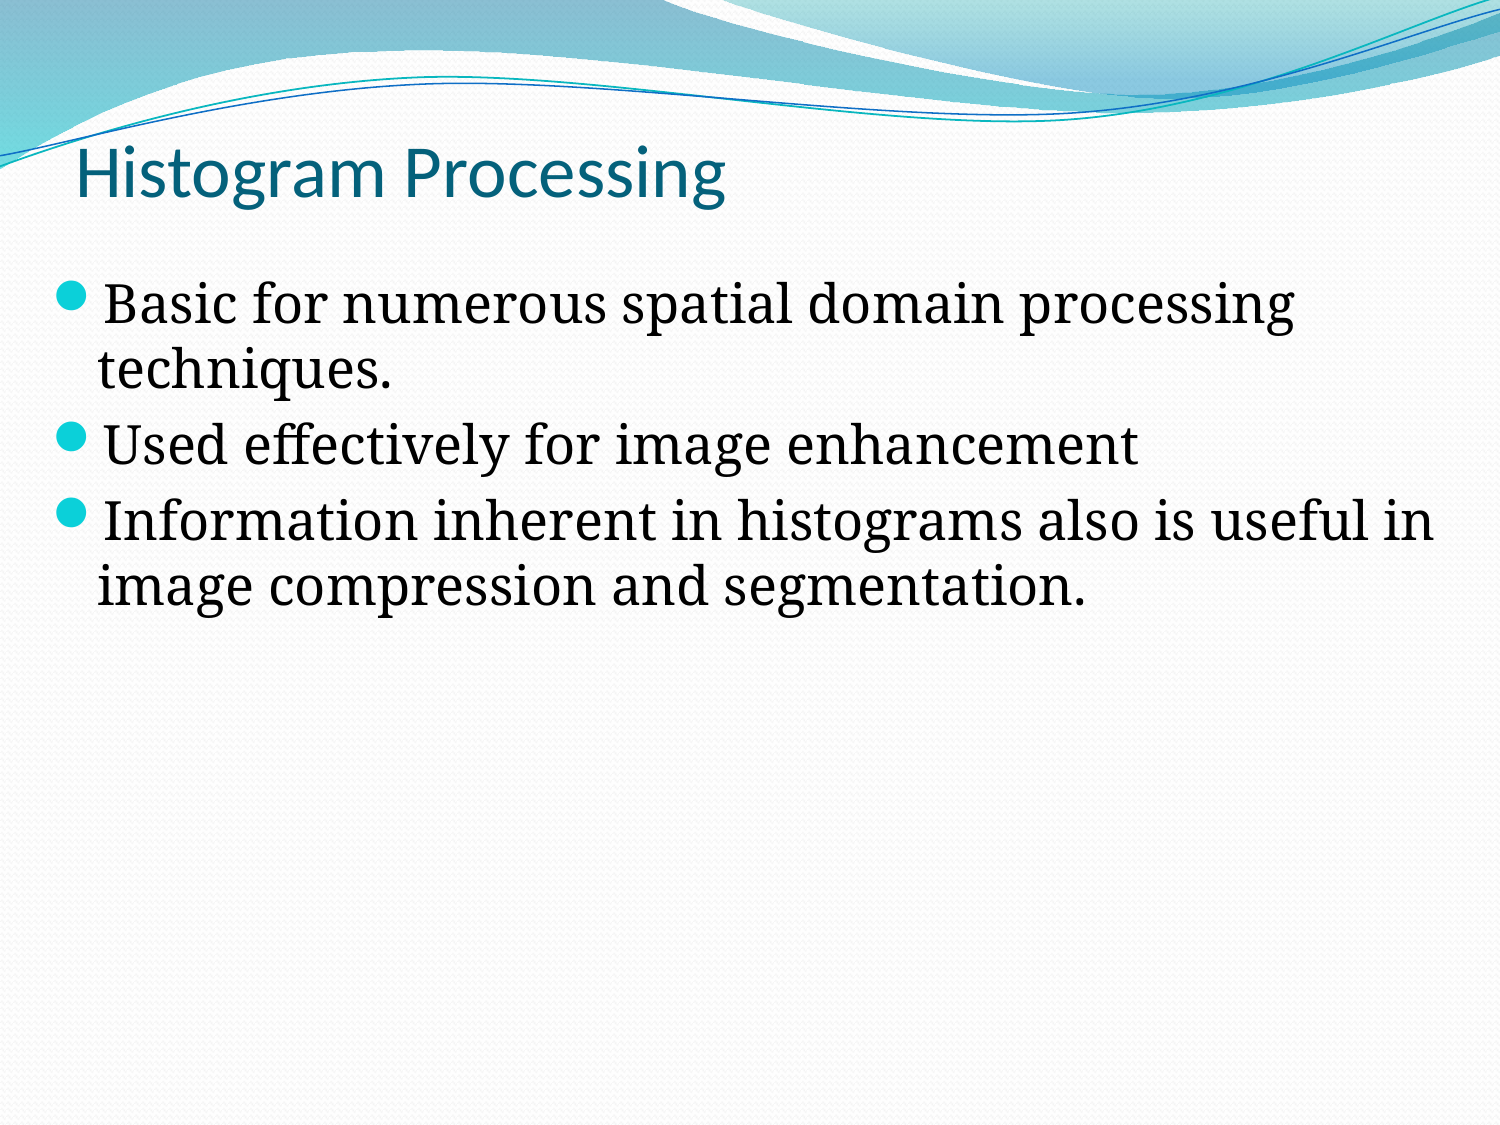

# Histogram Processing
Basic for numerous spatial domain processing techniques.
Used effectively for image enhancement
Information inherent in histograms also is useful in image compression and segmentation.